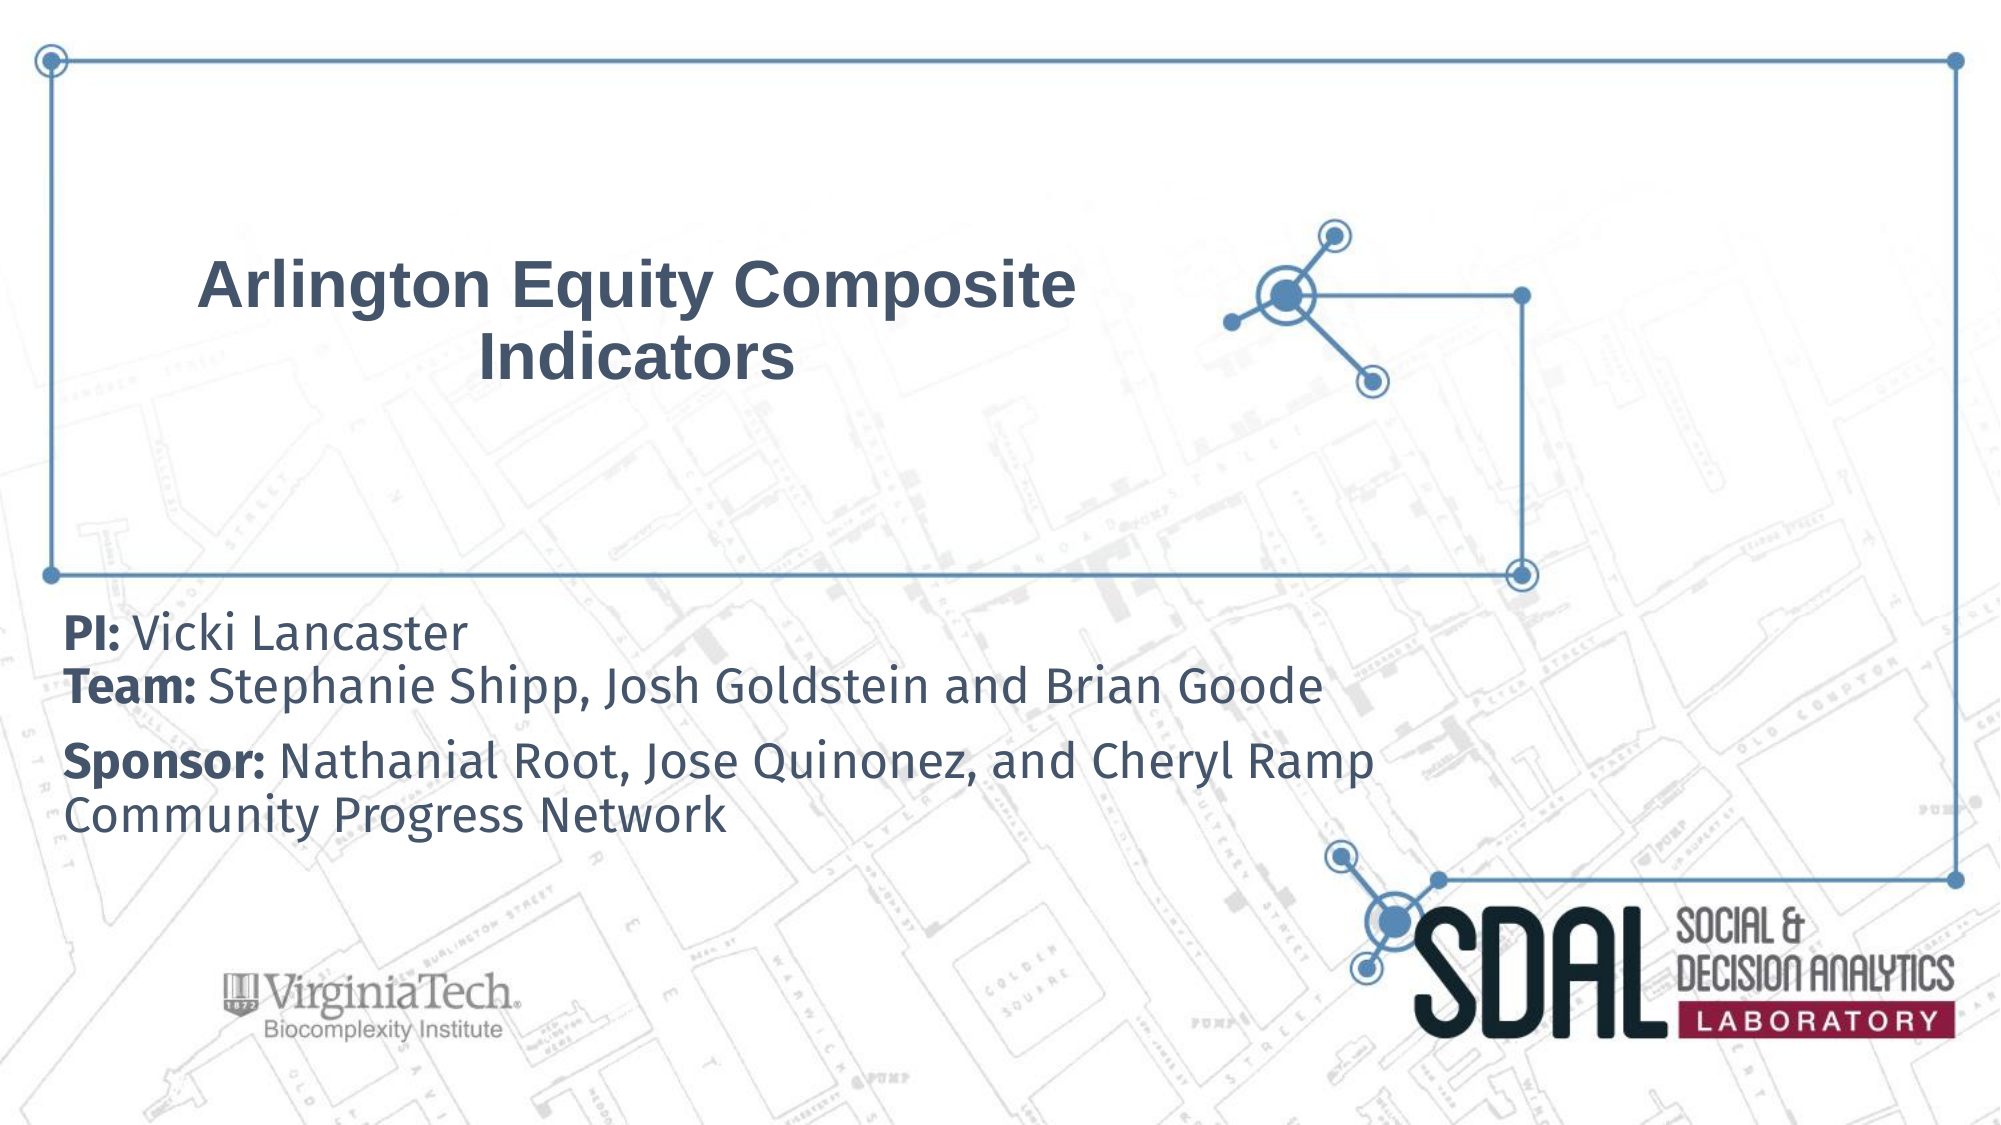

# Arlington Equity Composite Indicators
PI: Vicki Lancaster
Team: Stephanie Shipp, Josh Goldstein and Brian Goode
Sponsor: Nathanial Root, Jose Quinonez, and Cheryl Ramp
Community Progress Network